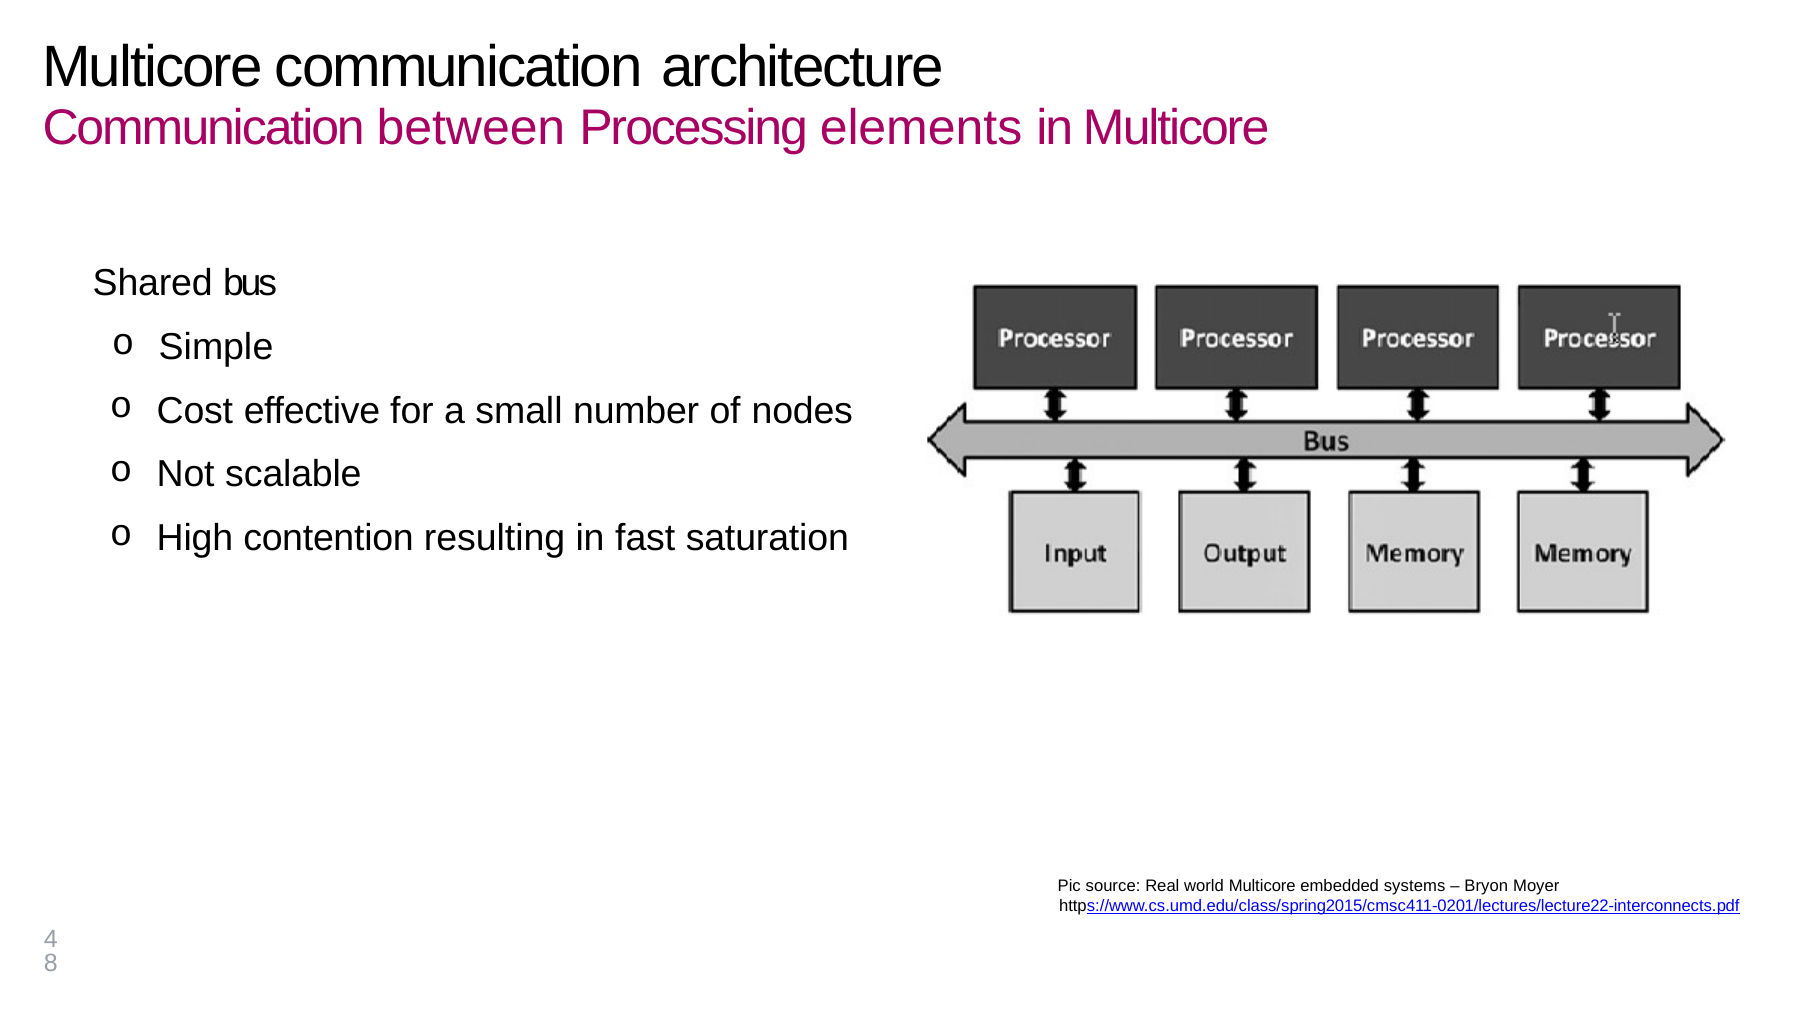

# Multicore communication architecture
Communication between Processing elements in Multicore
 Shared bus
Simple
Cost effective for a small number of nodes
Not scalable
High contention resulting in fast saturation

Pic source: Real world Multicore embedded systems – Bryon Moyer
https://www.cs.umd.edu/class/spring2015/cmsc411-0201/lectures/lecture22-interconnects.pdf
48